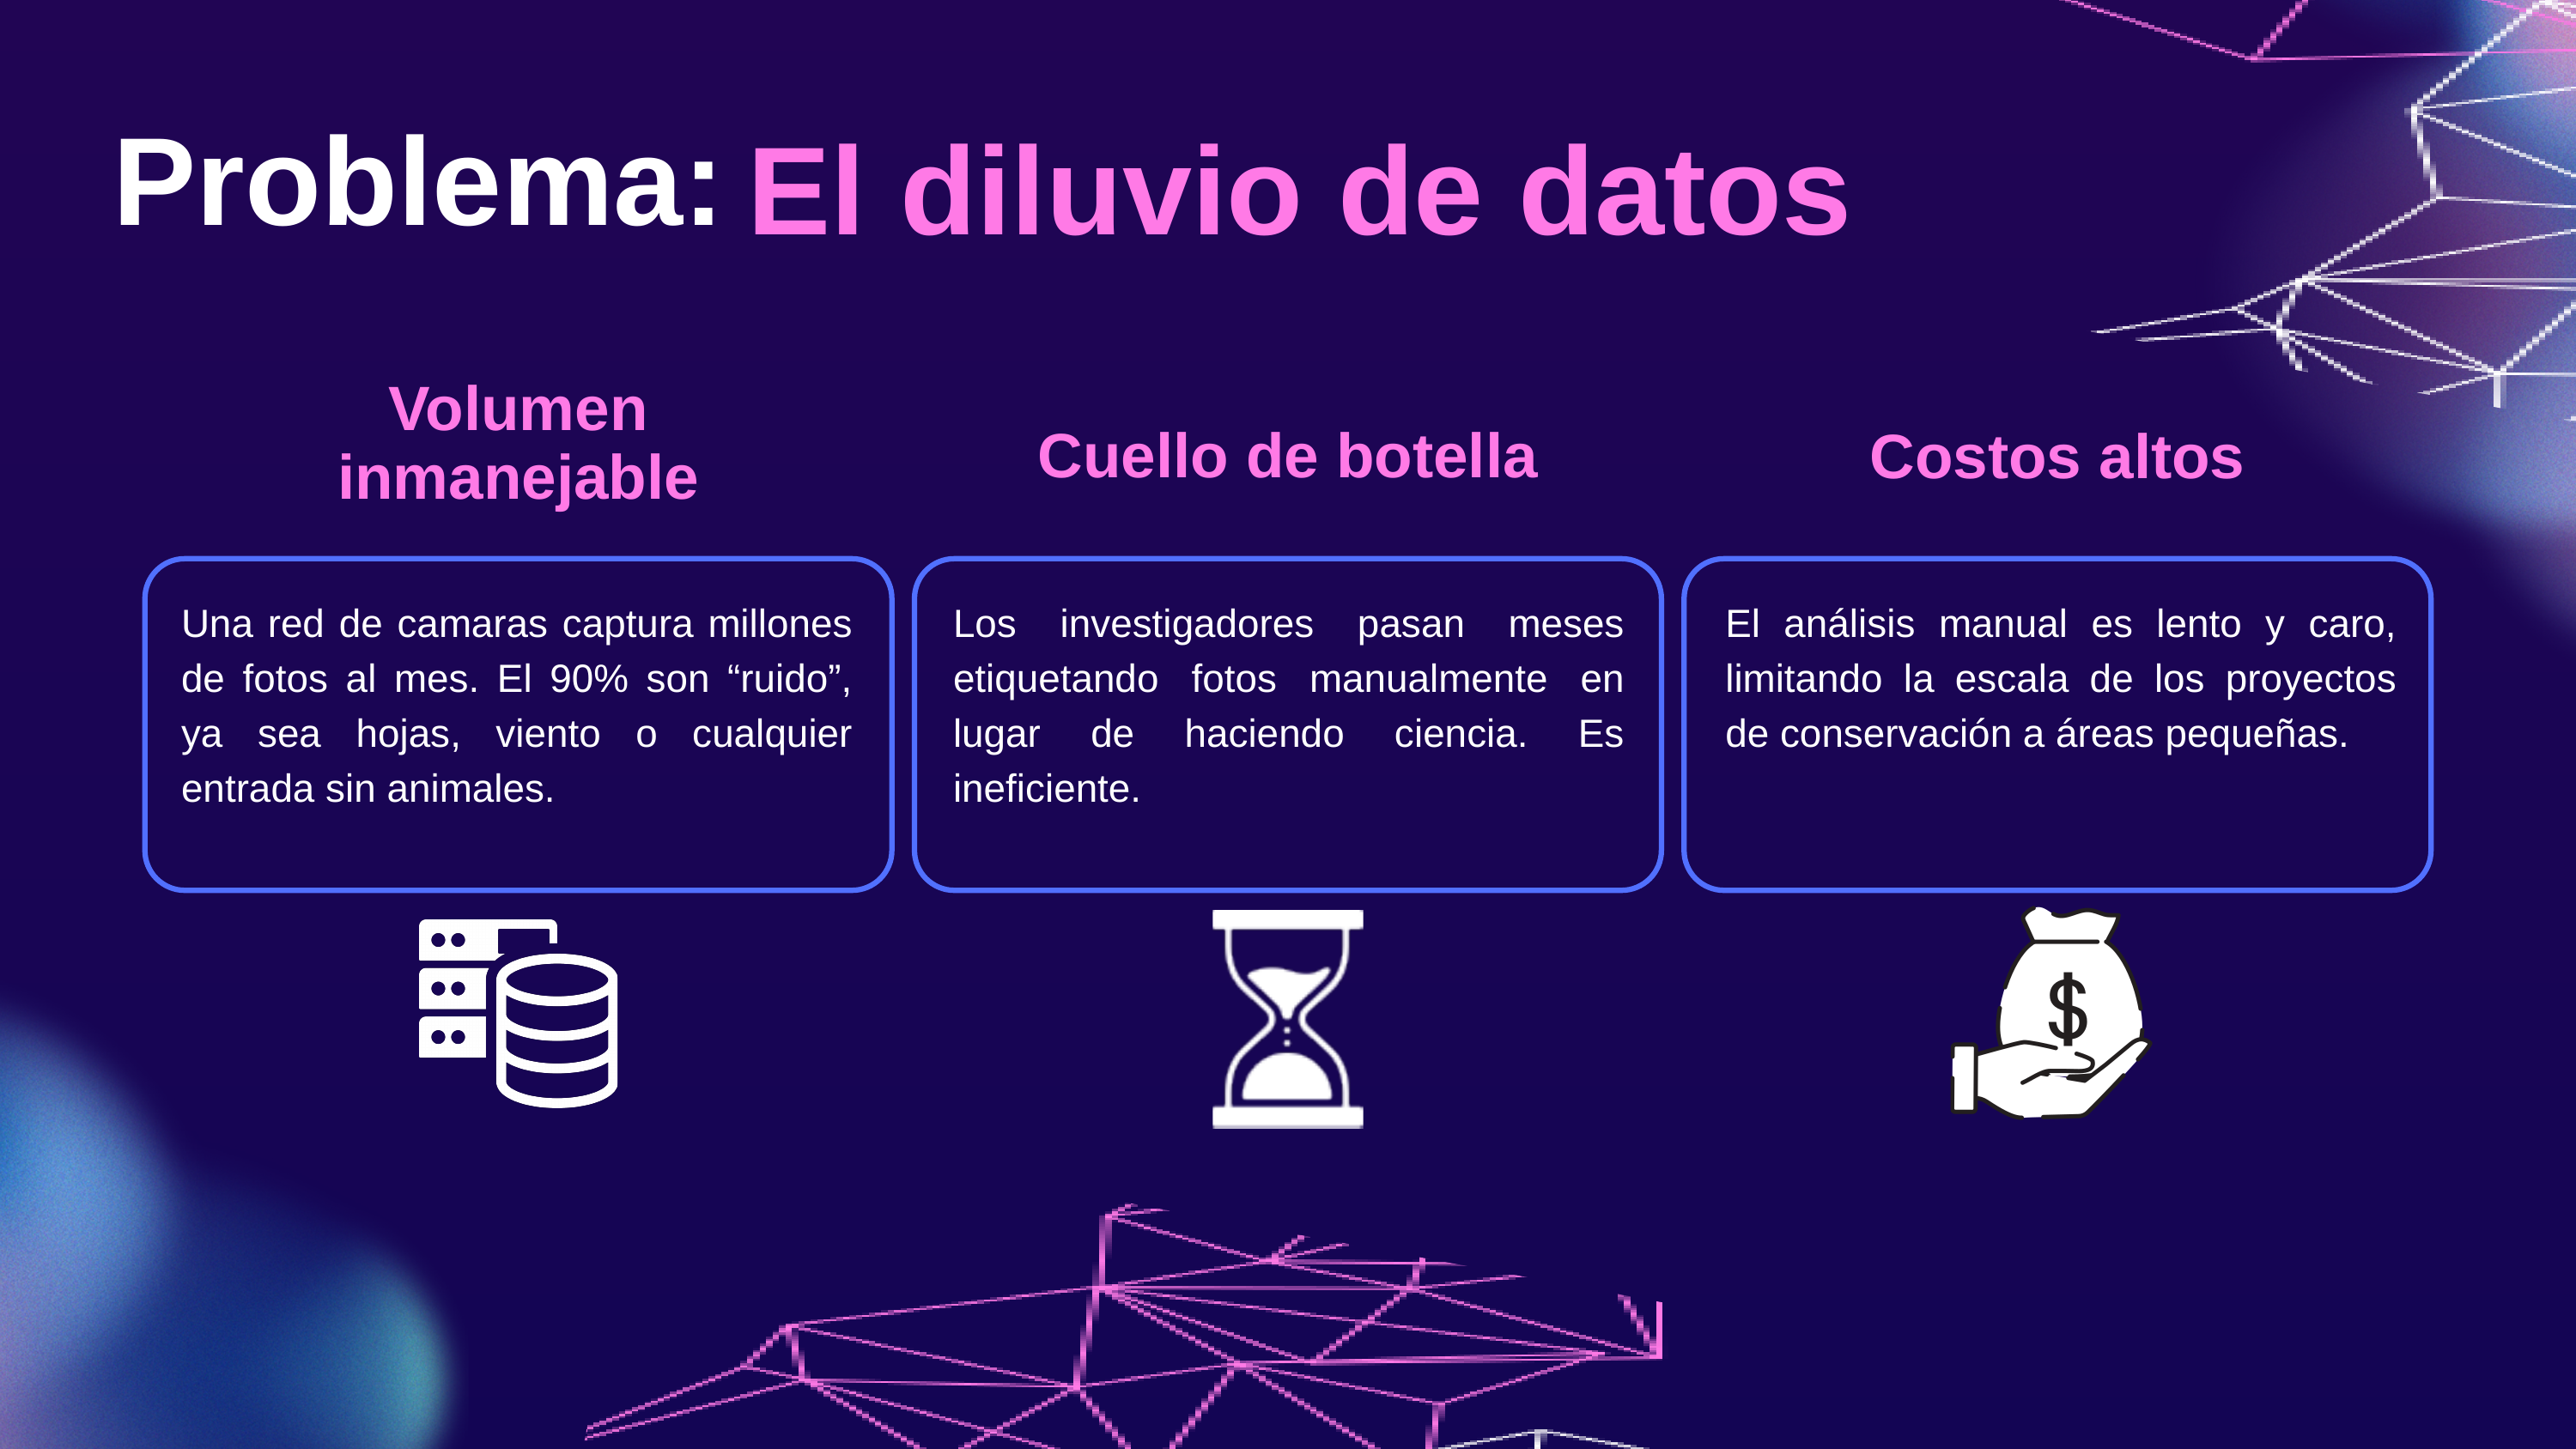

Problema:
El diluvio de datos
Volumen inmanejable
Cuello de botella
Costos altos

Una red de camaras captura millones de fotos al mes. El 90% son “ruido”, ya sea hojas, viento o cualquier entrada sin animales.
Los investigadores pasan meses etiquetando fotos manualmente en lugar de haciendo ciencia. Es ineficiente.

El análisis manual es lento y caro, limitando la escala de los proyectos de conservación a áreas pequeñas.